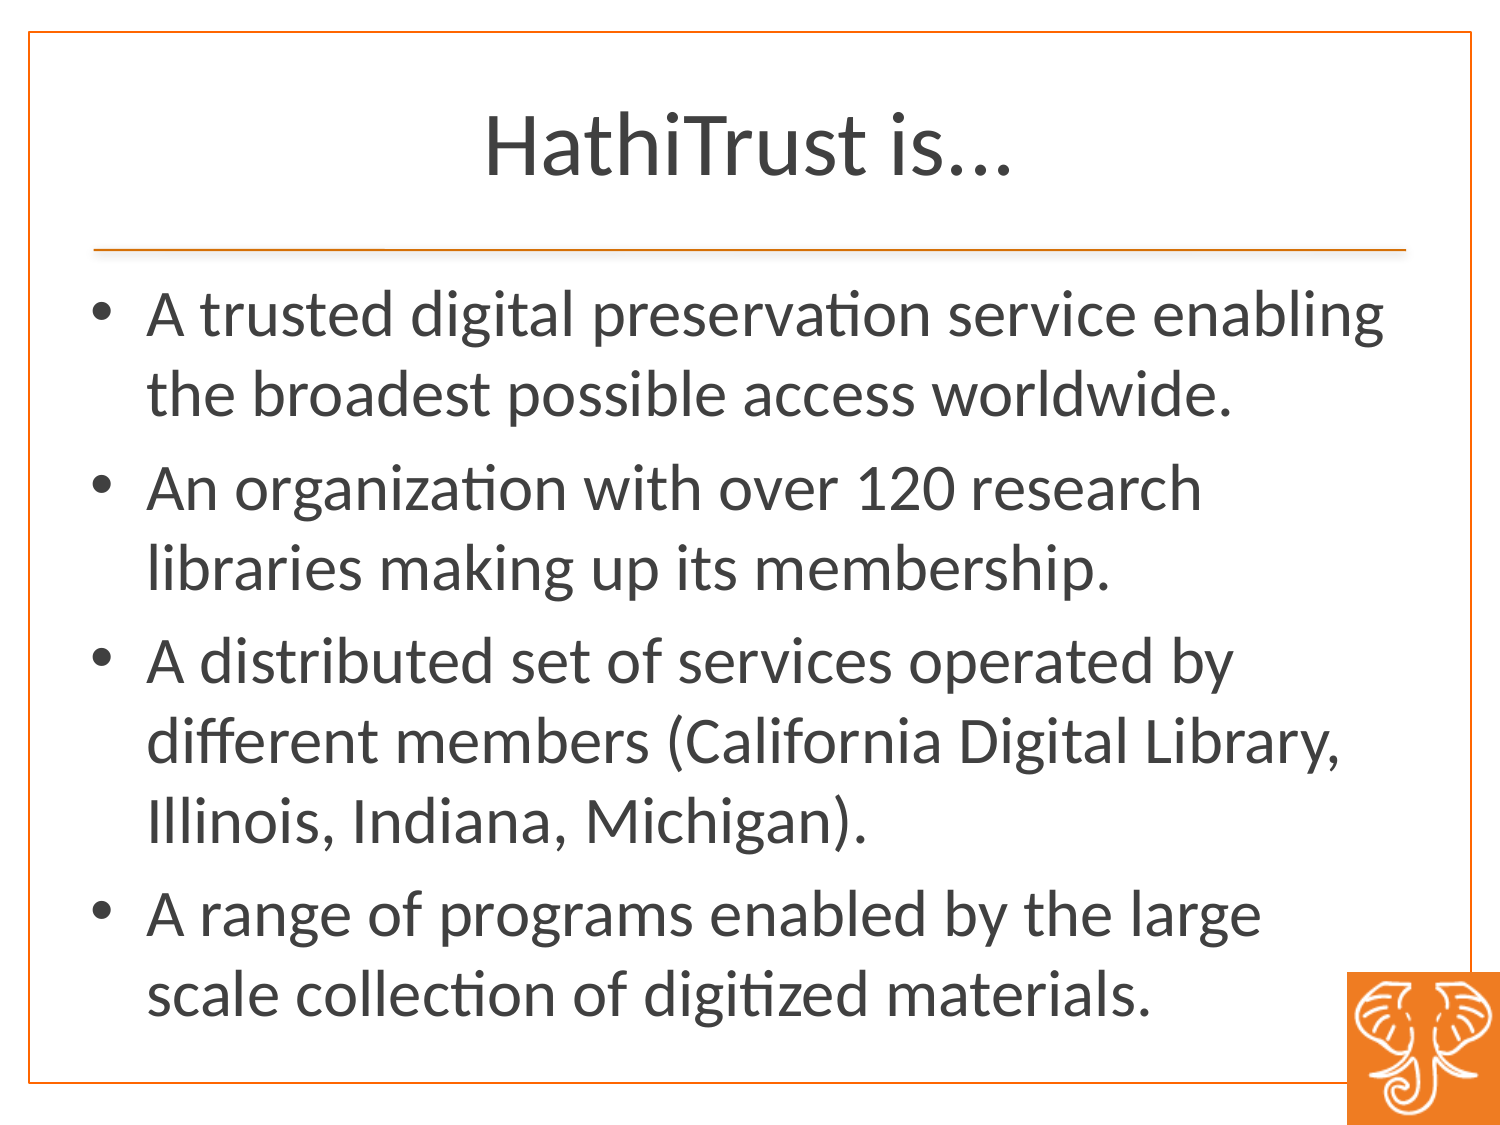

# HathiTrust is...
A trusted digital preservation service enabling the broadest possible access worldwide.
An organization with over 120 research libraries making up its membership.
A distributed set of services operated by different members (California Digital Library, Illinois, Indiana, Michigan).
A range of programs enabled by the large scale collection of digitized materials.